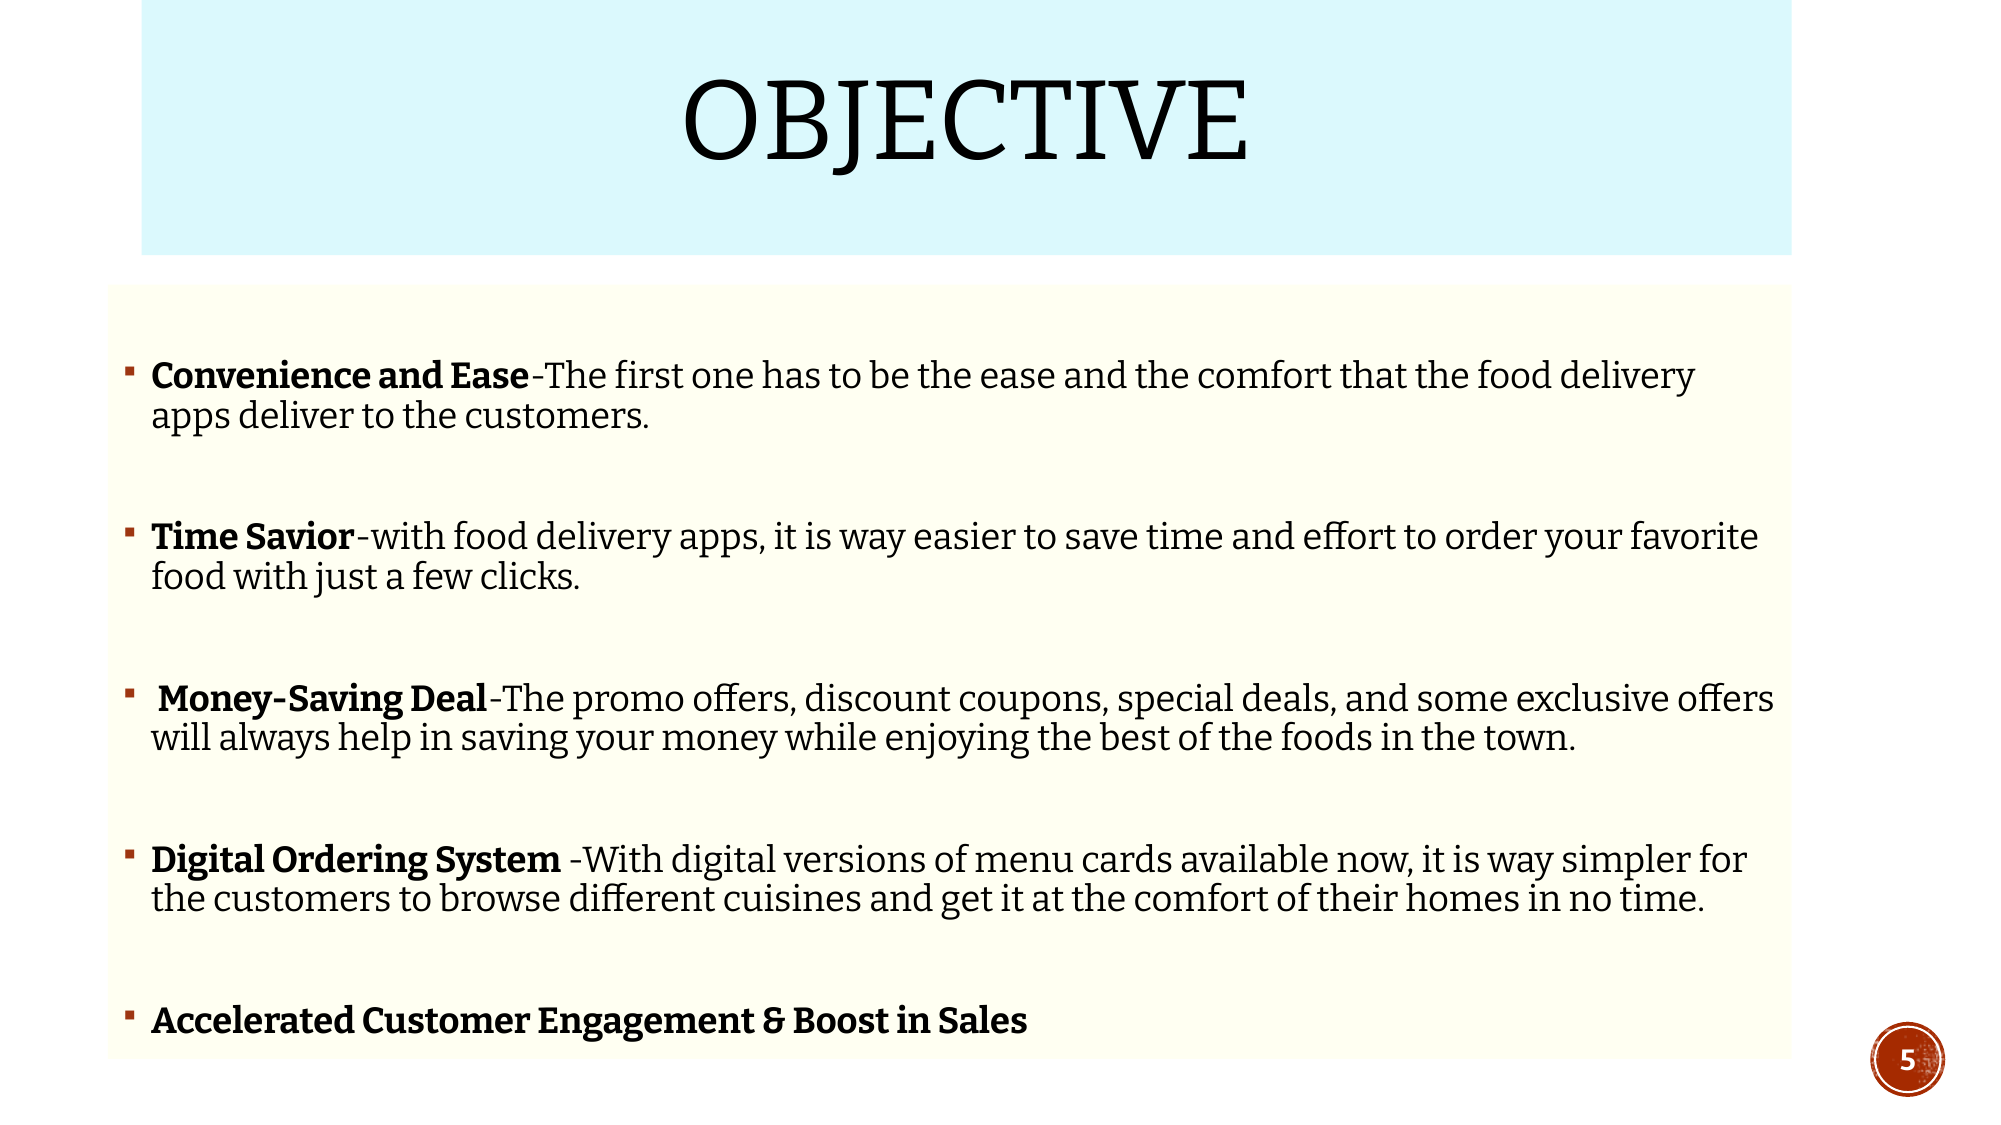

# Objective

Convenience and Ease-The first one has to be the ease and the comfort that the food delivery apps deliver to the customers.

Time Savior-with food delivery apps, it is way easier to save time and effort to order your favorite food with just a few clicks.

 Money-Saving Deal-The promo offers, discount coupons, special deals, and some exclusive offers will always help in saving your money while enjoying the best of the foods in the town.

Digital Ordering System -With digital versions of menu cards available now, it is way simpler for the customers to browse different cuisines and get it at the comfort of their homes in no time.

Accelerated Customer Engagement & Boost in Sales
5